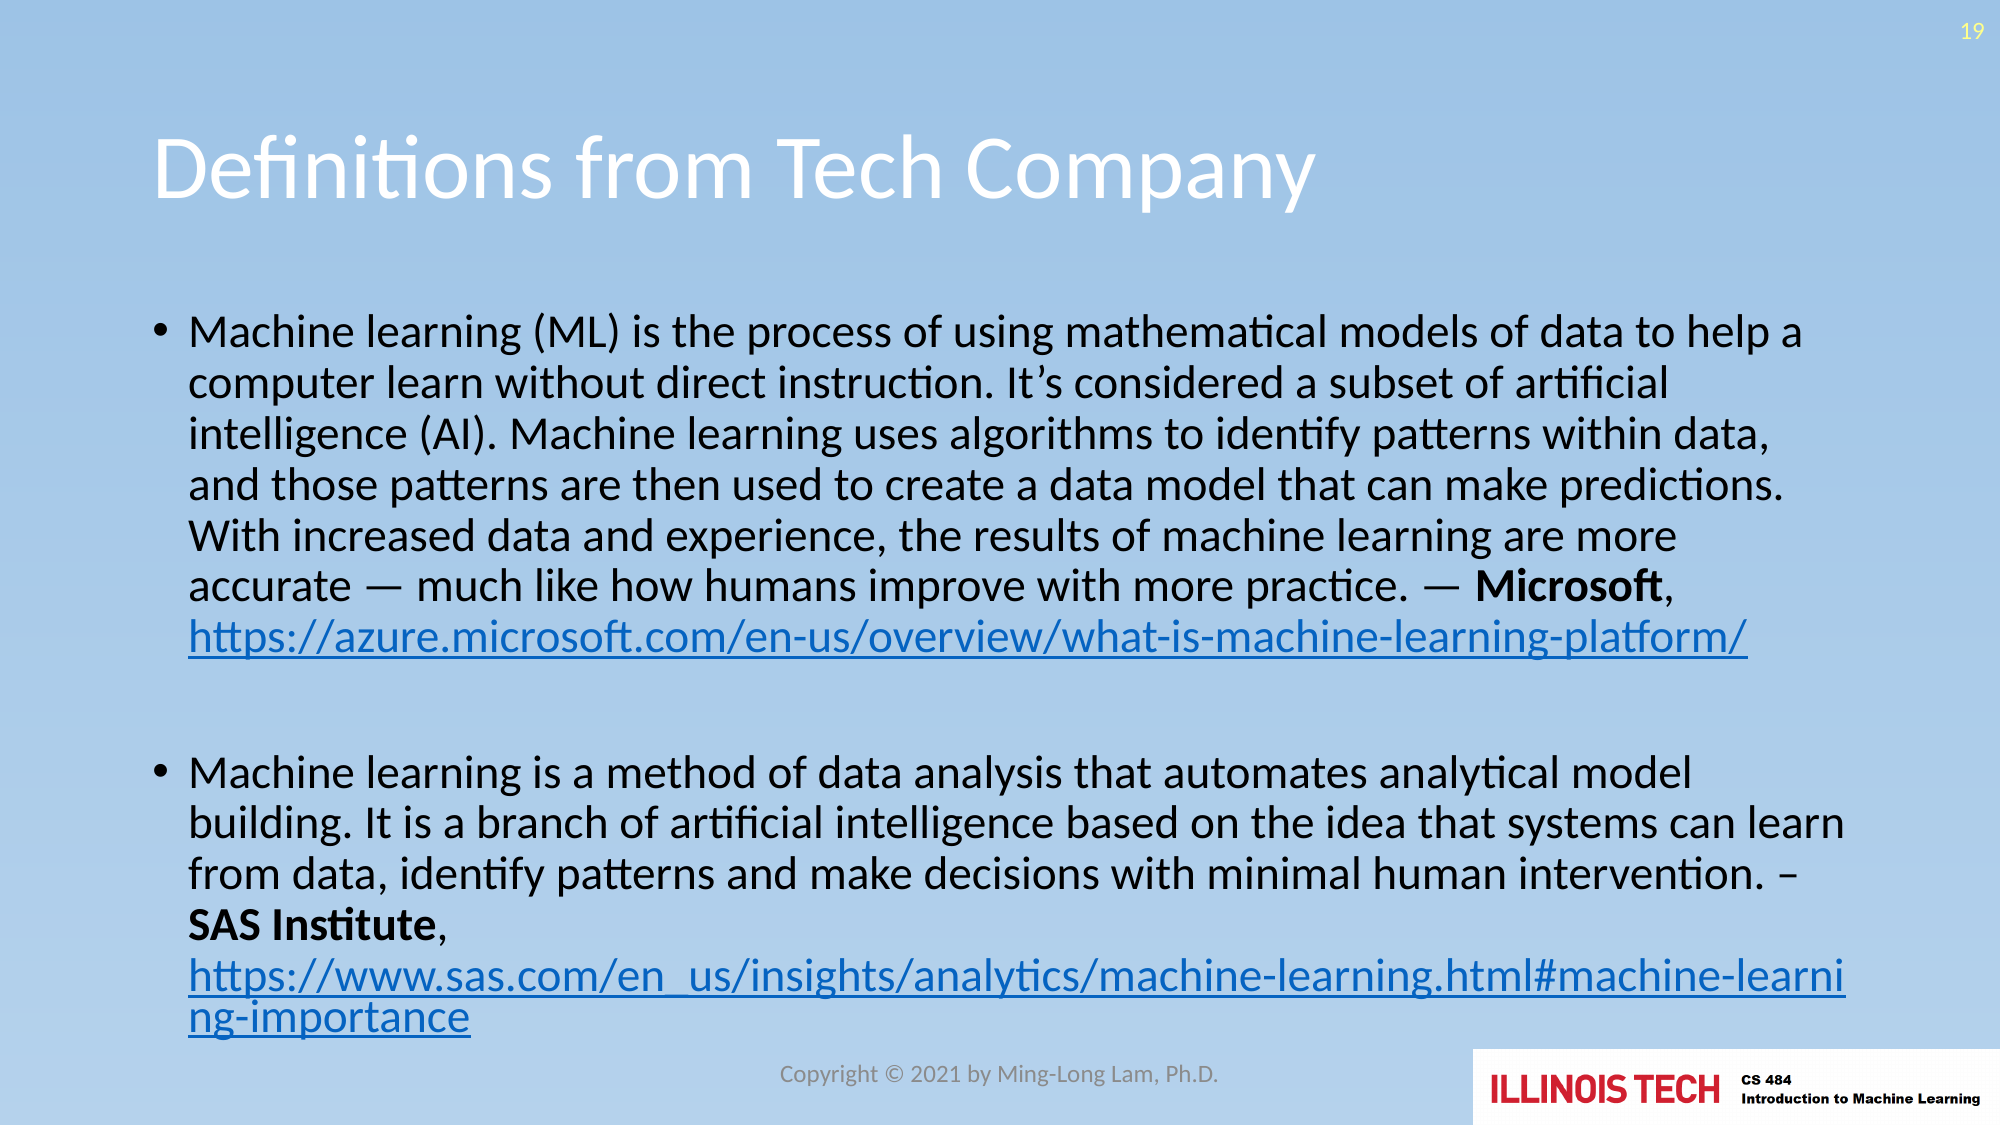

19
# Definitions from Tech Company
Machine learning (ML) is the process of using mathematical models of data to help a computer learn without direct instruction. It’s considered a subset of artificial intelligence (AI). Machine learning uses algorithms to identify patterns within data, and those patterns are then used to create a data model that can make predictions. With increased data and experience, the results of machine learning are more accurate — much like how humans improve with more practice. — Microsoft, https://azure.microsoft.com/en-us/overview/what-is-machine-learning-platform/

Machine learning is a method of data analysis that automates analytical model building. It is a branch of artificial intelligence based on the idea that systems can learn from data, identify patterns and make decisions with minimal human intervention. – SAS Institute, https://www.sas.com/en_us/insights/analytics/machine-learning.html#machine-learning-importance
Copyright © 2021 by Ming-Long Lam, Ph.D.